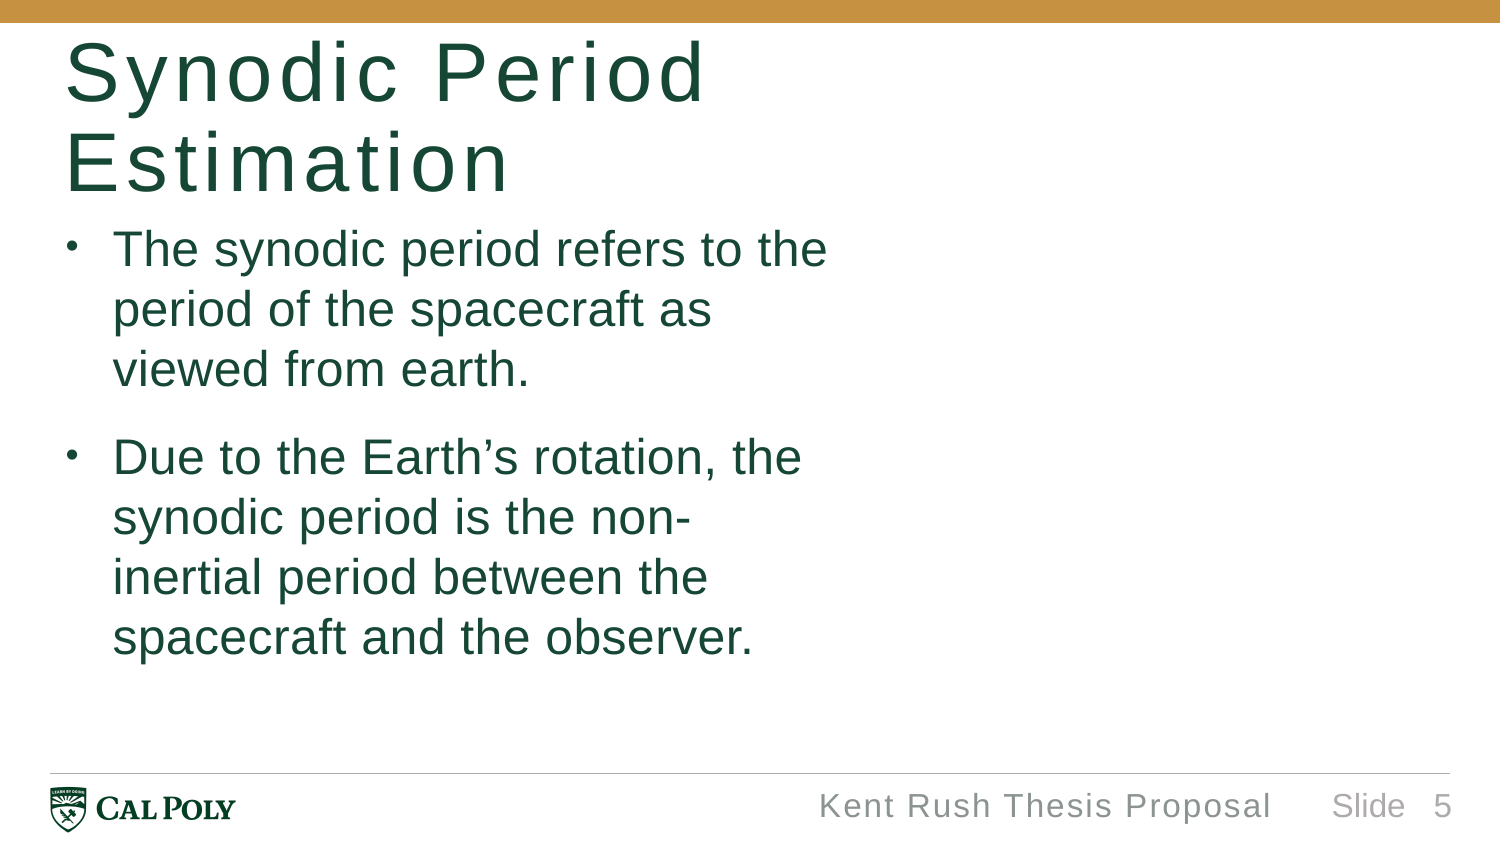

# Synodic Period Estimation

The synodic period refers to the period of the spacecraft as viewed from earth.
Due to the Earth’s rotation, the synodic period is the non-inertial period between the spacecraft and the observer.
Kent Rush Thesis Proposal
Slide   5